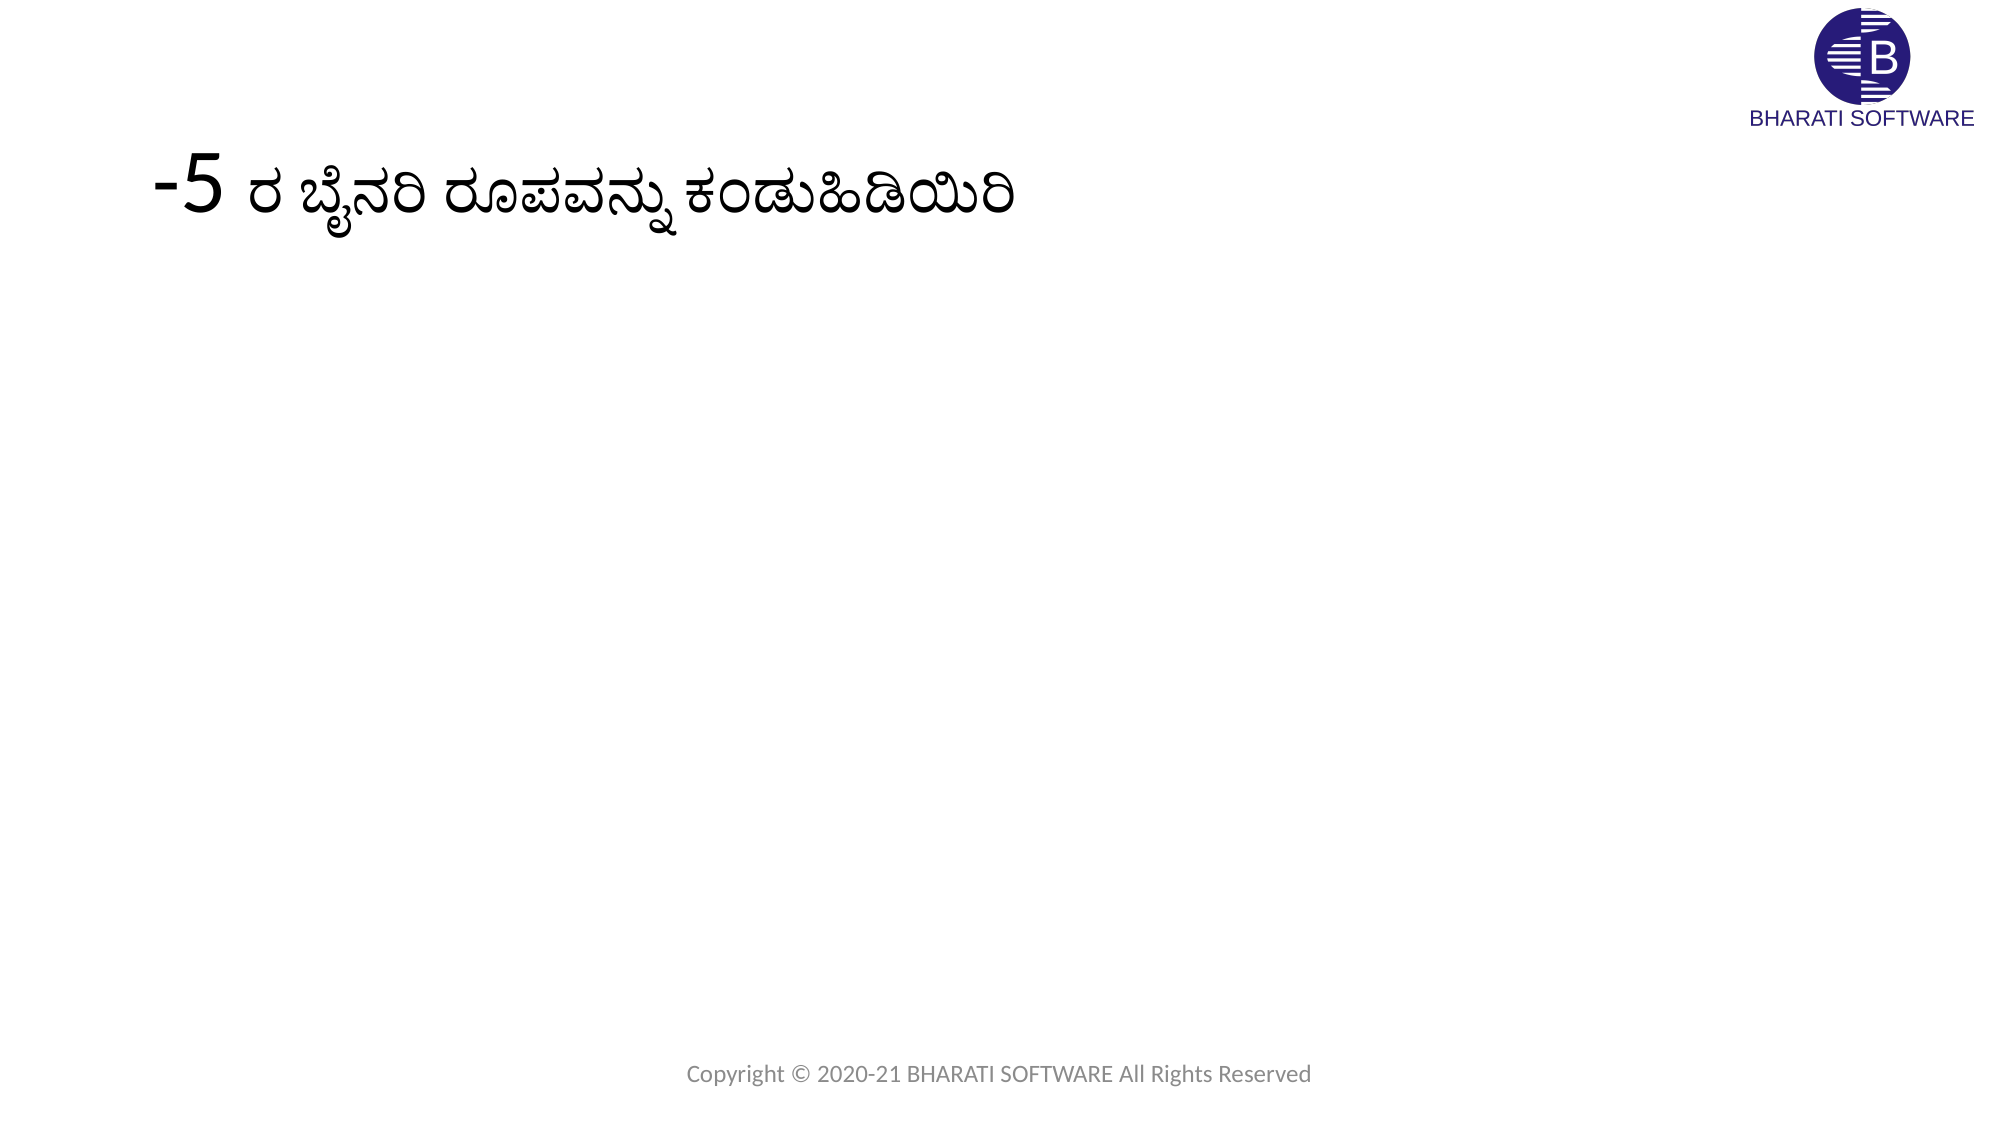

# -5 ರ ಬೈನರಿ ರೂಪವನ್ನು ಕಂಡುಹಿಡಿಯಿರಿ
Copyright © 2020-21 BHARATI SOFTWARE All Rights Reserved